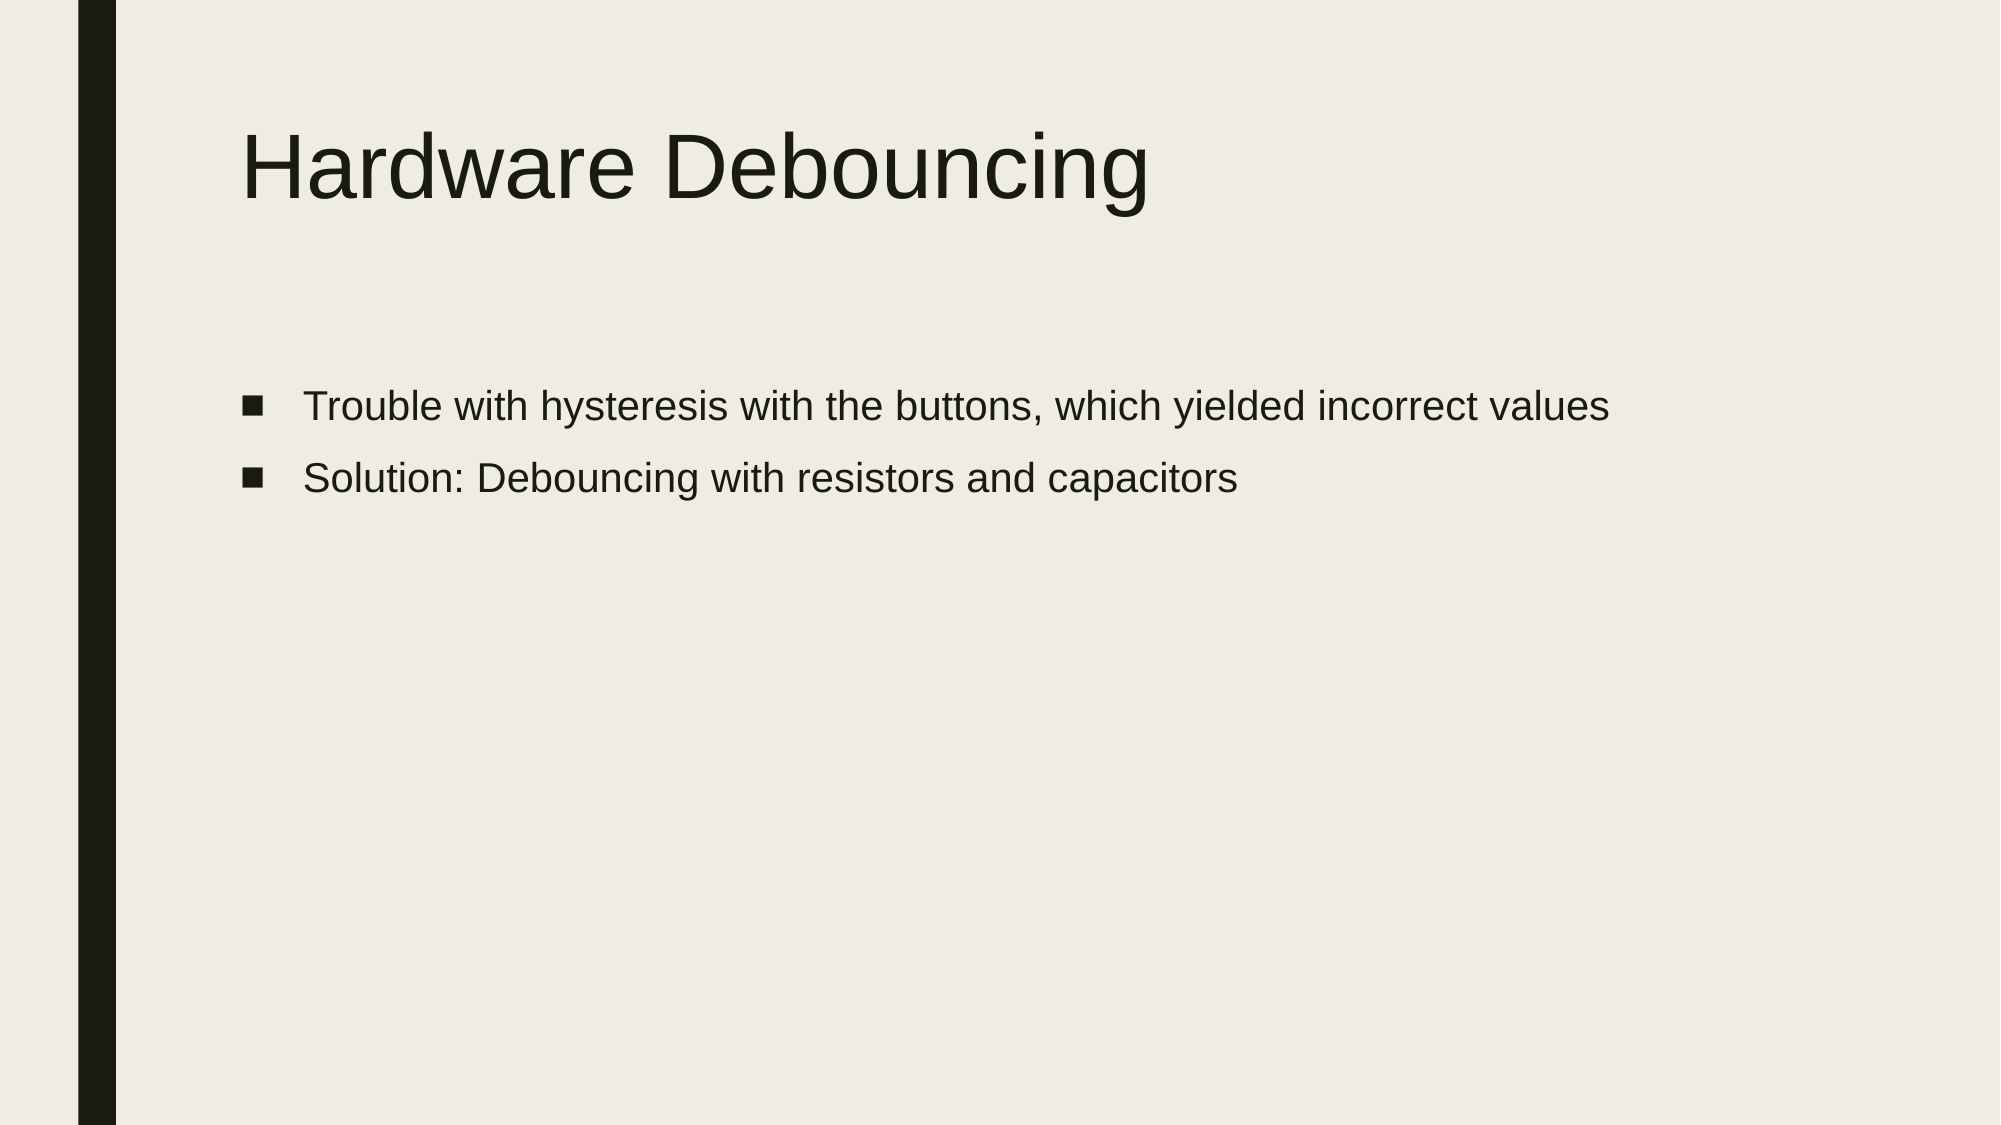

# Hardware Debouncing
Trouble with hysteresis with the buttons, which yielded incorrect values
Solution: Debouncing with resistors and capacitors